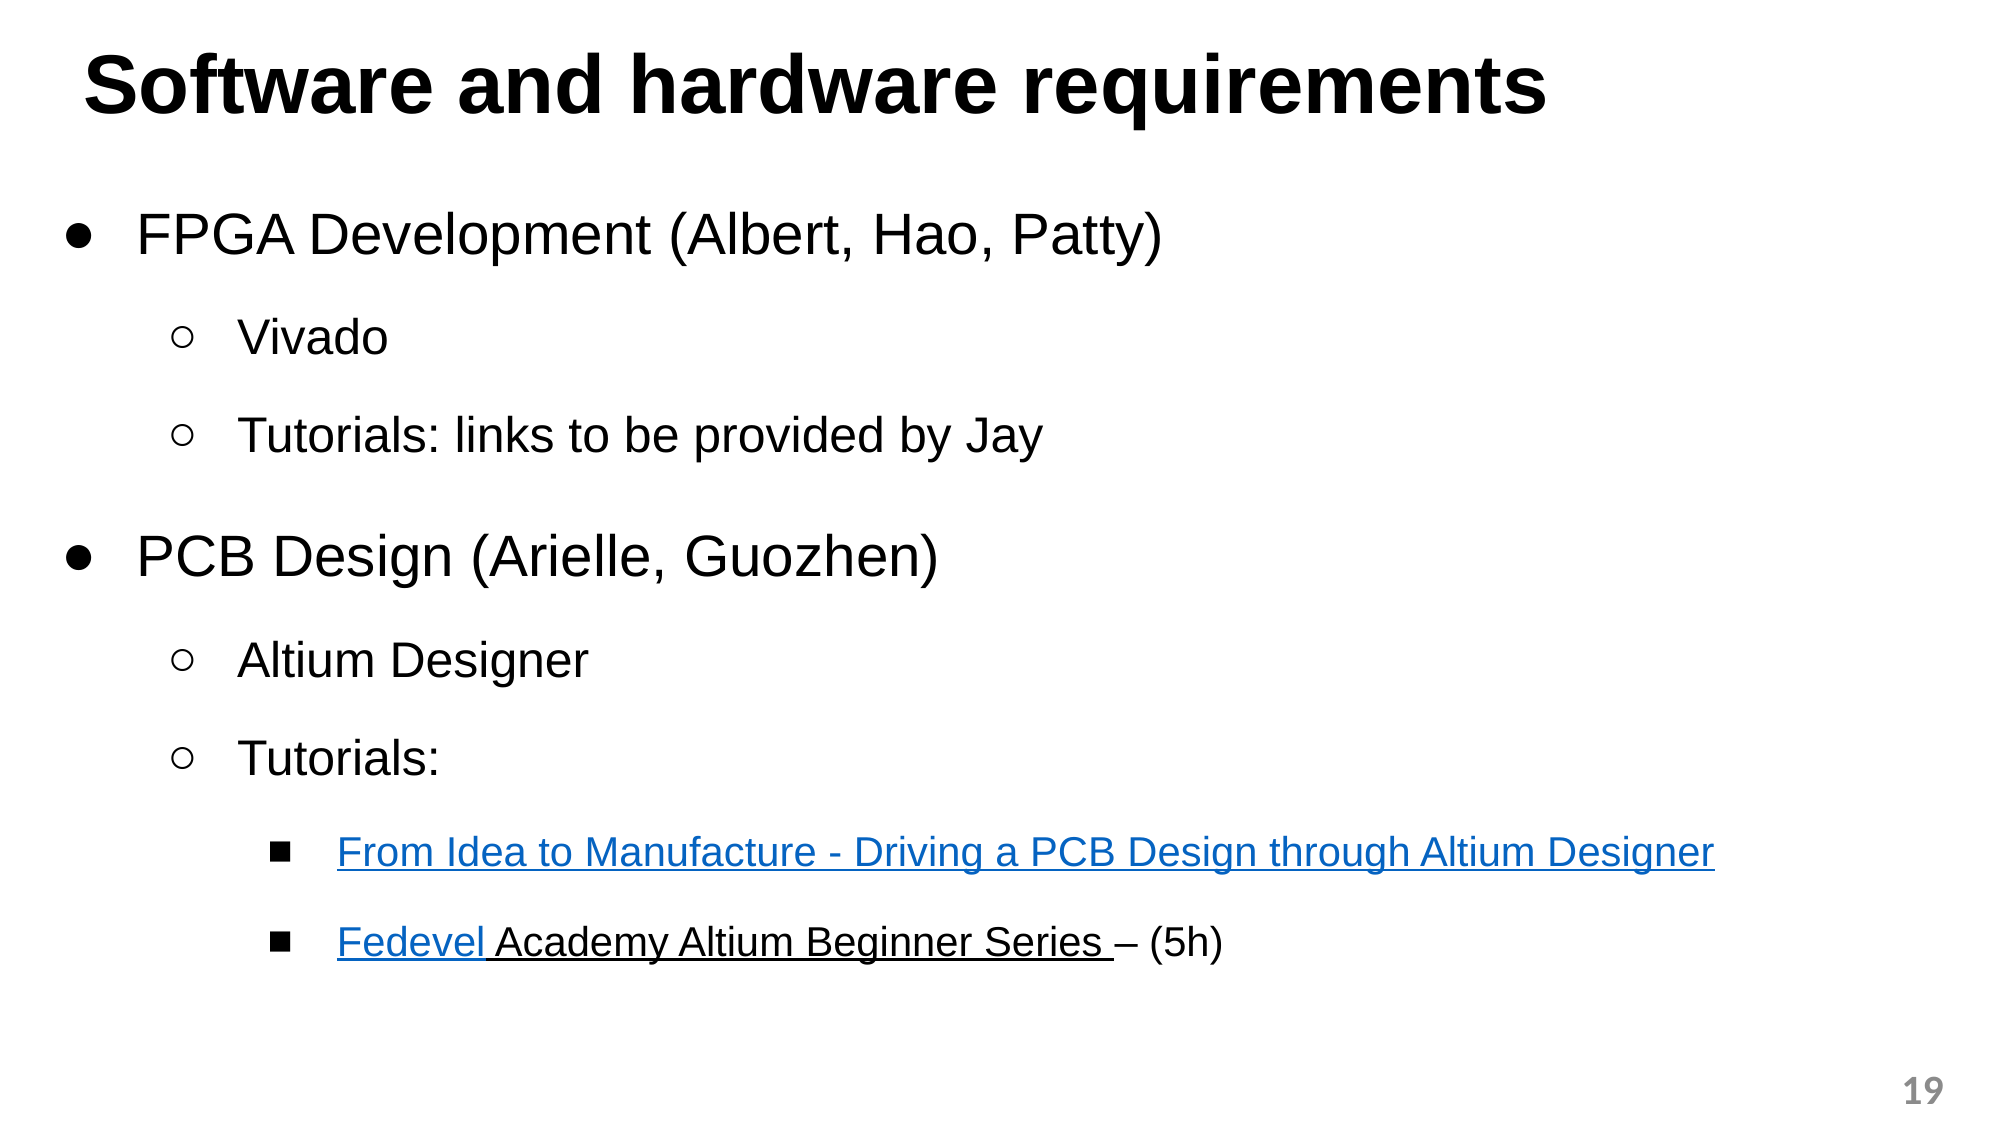

# Software and hardware requirements
FPGA Development (Albert, Hao, Patty)
Vivado
Tutorials: links to be provided by Jay

PCB Design (Arielle, Guozhen)
Altium Designer
Tutorials:
From Idea to Manufacture - Driving a PCB Design through Altium Designer
Fedevel Academy Altium Beginner Series – (5h)
19